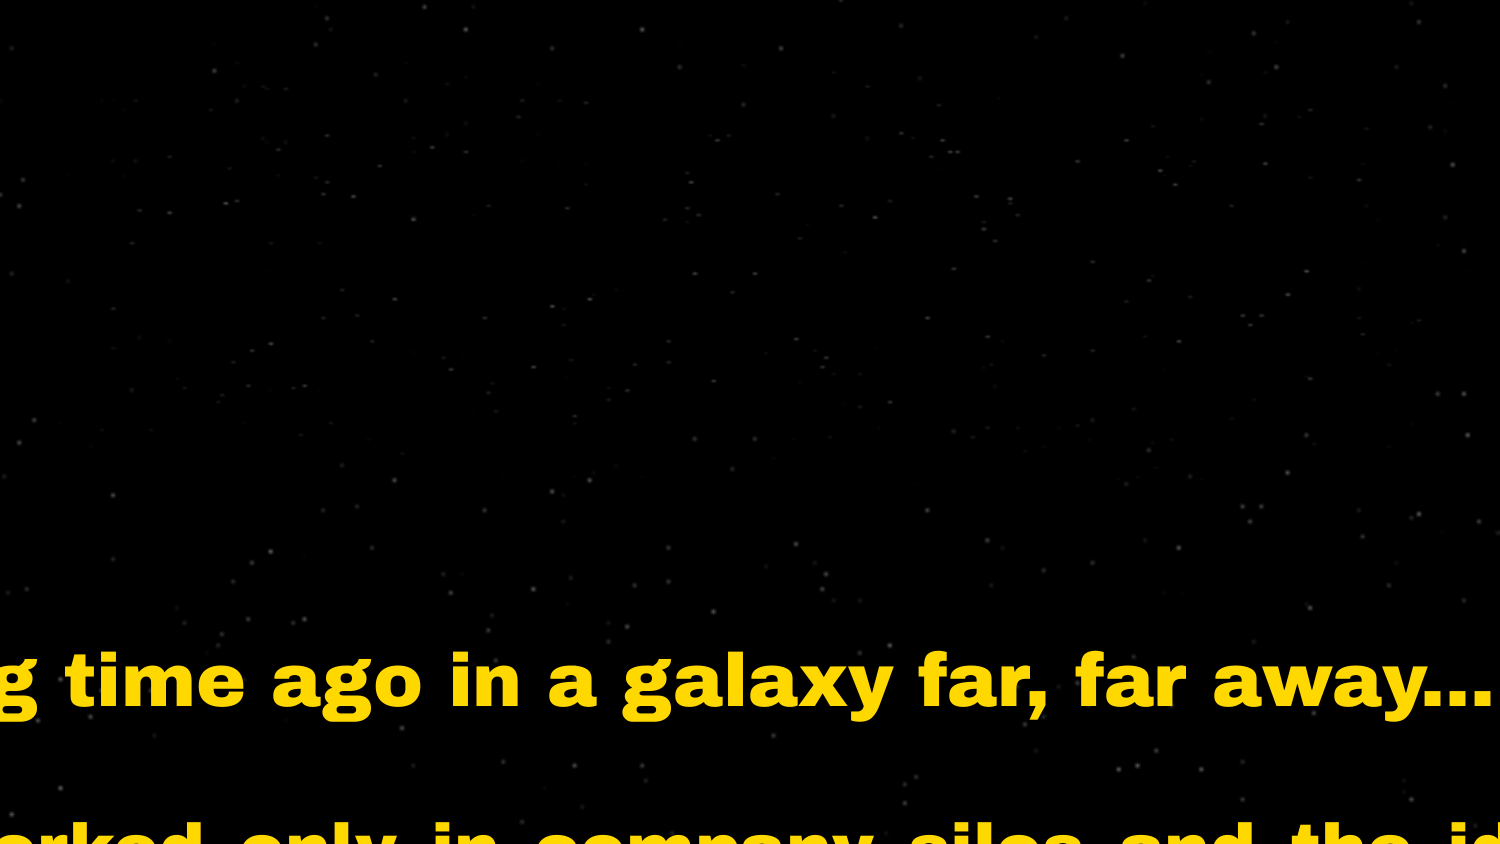

A long time ago in a galaxy far, far away...

We worked only in company silos and the idea of sharing ideas and collaborating across-industry seemed “blue-sky thinking”…

Thank you to PHUSE for pioneering in breaking down these imaginary walls…

Also thank you to the ~100 people that have contributed to the journey of admiral thus far…

However, admiral is only one chapter in this story!